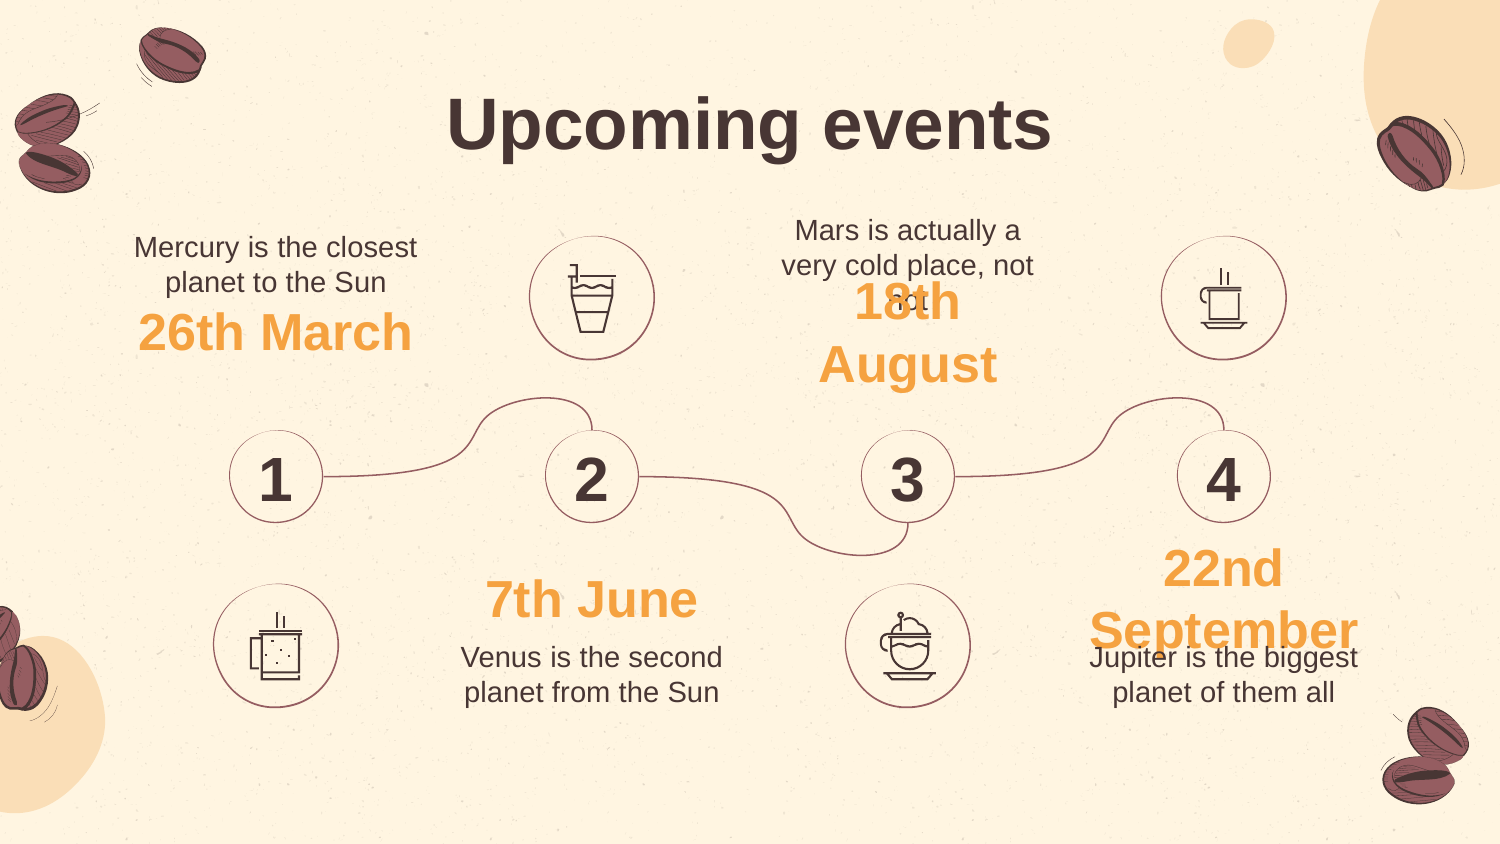

# Upcoming events
Mercury is the closest planet to the Sun
Mars is actually a very cold place, not hot

26th March
18th August

1
2
3
4
22nd September
7th June

Jupiter is the biggest planet of them all
Venus is the second planet from the Sun